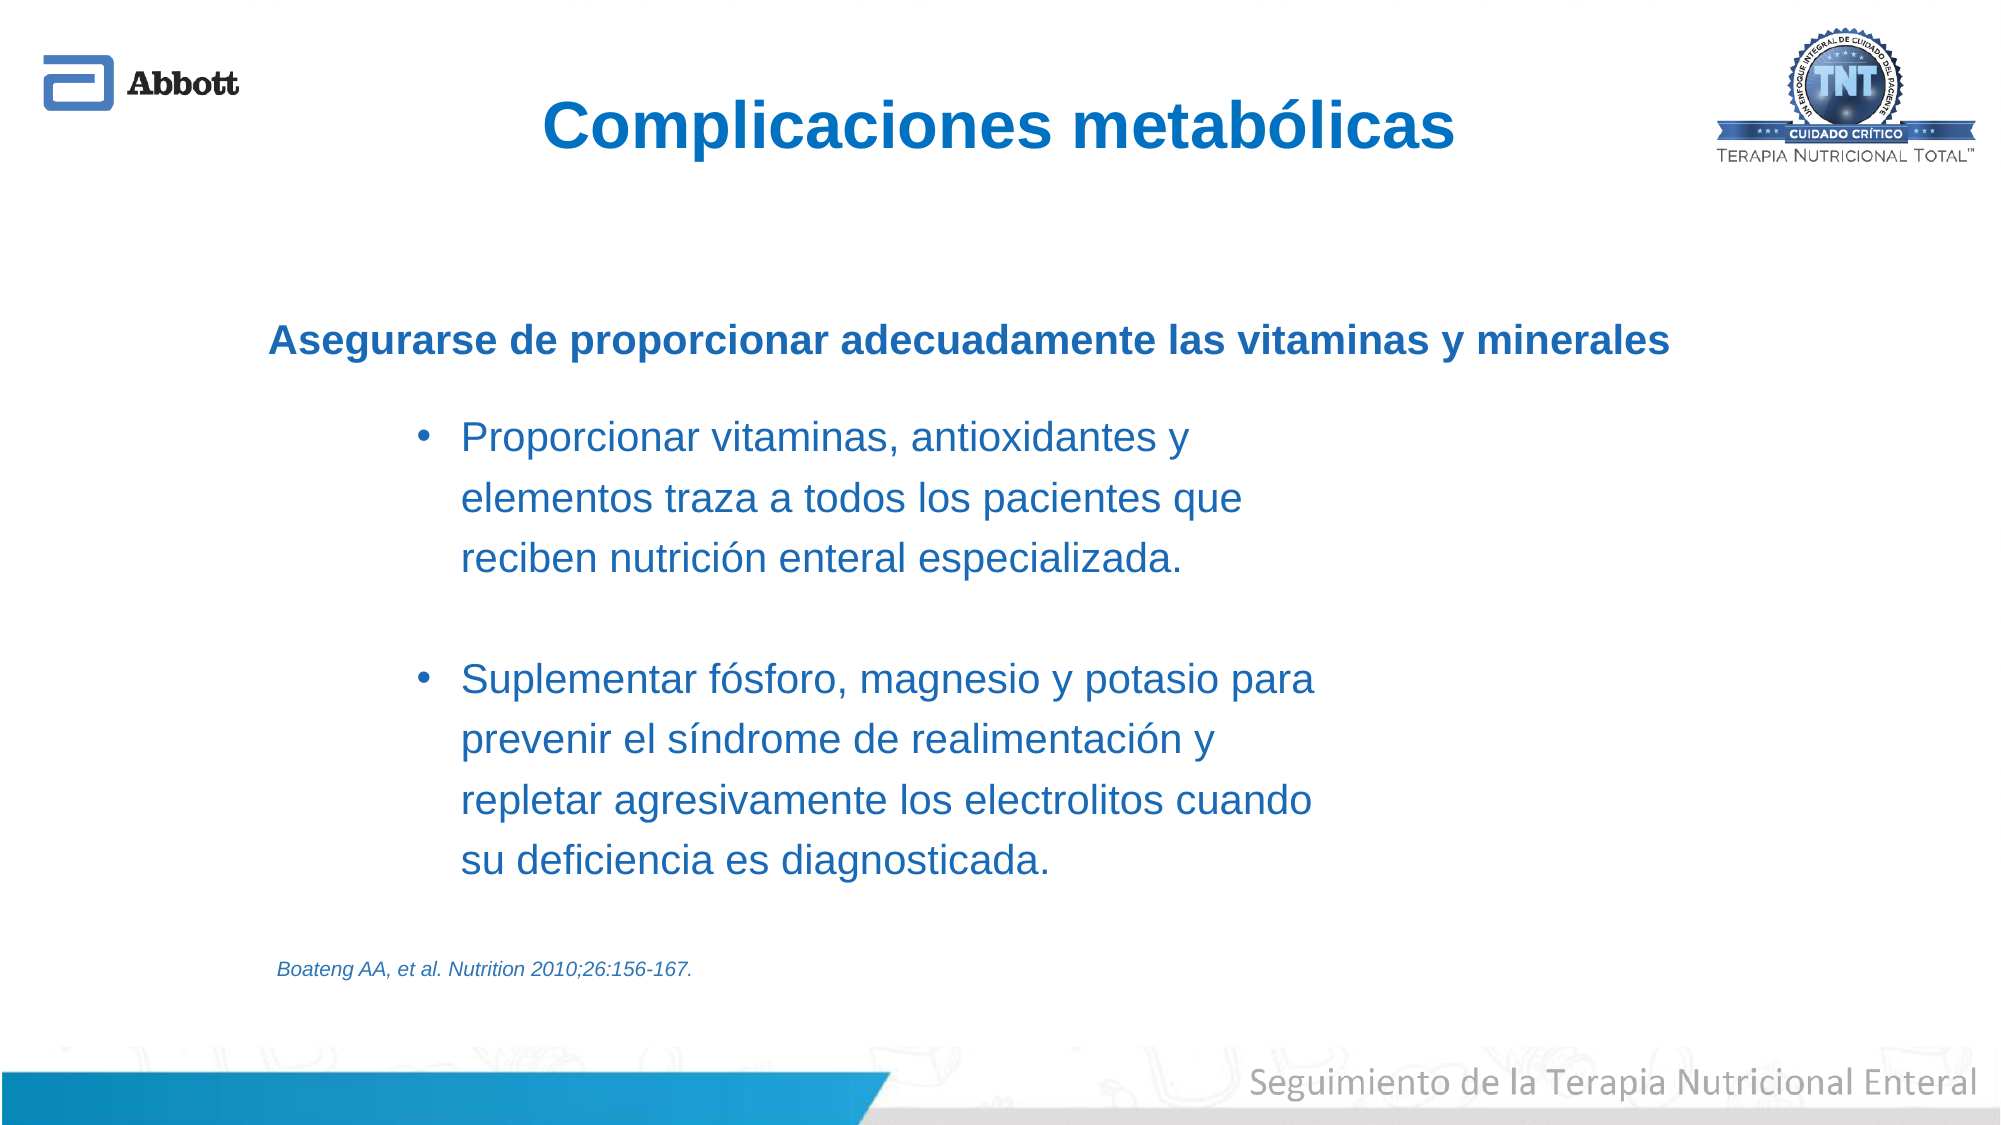

# Complicaciones metabólicas
Asegurarse de proporcionar adecuadamente las vitaminas y minerales
Proporcionar vitaminas, antioxidantes y elementos traza a todos los pacientes que reciben nutrición enteral especializada.

Suplementar fósforo, magnesio y potasio para prevenir el síndrome de realimentación y repletar agresivamente los electrolitos cuando su deficiencia es diagnosticada.
Boateng AA, et al. Nutrition 2010;26:156-167.